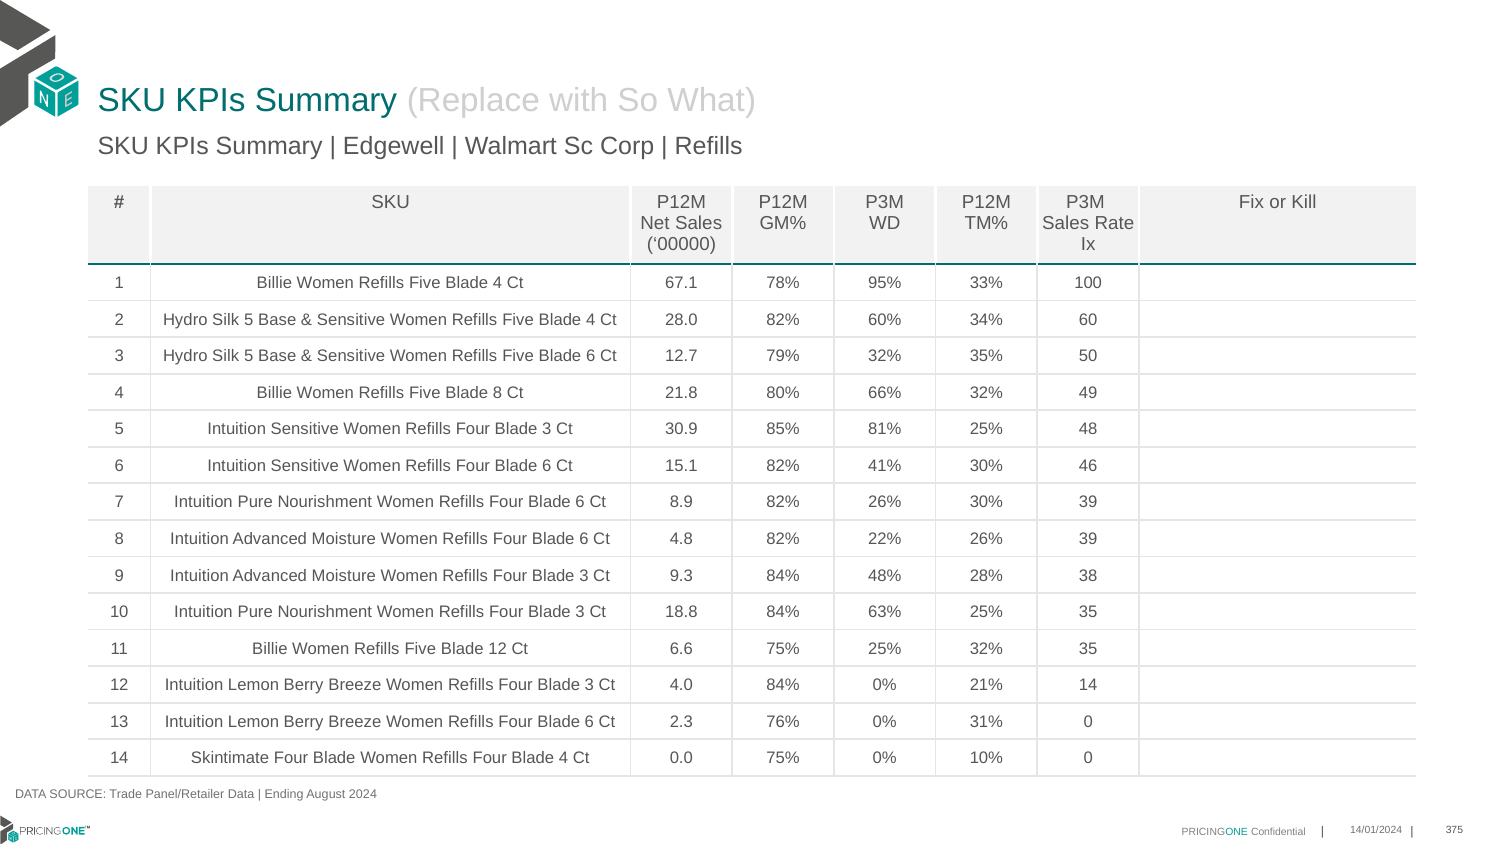

# SKU KPIs Summary (Replace with So What)
SKU KPIs Summary | Edgewell | Walmart Sc Corp | Refills
| # | SKU | P12M Net Sales (‘00000) | P12M GM% | P3M WD | P12M TM% | P3M Sales Rate Ix | Fix or Kill |
| --- | --- | --- | --- | --- | --- | --- | --- |
| 1 | Billie Women Refills Five Blade 4 Ct | 67.1 | 78% | 95% | 33% | 100 |  |
| 2 | Hydro Silk 5 Base & Sensitive Women Refills Five Blade 4 Ct | 28.0 | 82% | 60% | 34% | 60 |  |
| 3 | Hydro Silk 5 Base & Sensitive Women Refills Five Blade 6 Ct | 12.7 | 79% | 32% | 35% | 50 |  |
| 4 | Billie Women Refills Five Blade 8 Ct | 21.8 | 80% | 66% | 32% | 49 |  |
| 5 | Intuition Sensitive Women Refills Four Blade 3 Ct | 30.9 | 85% | 81% | 25% | 48 |  |
| 6 | Intuition Sensitive Women Refills Four Blade 6 Ct | 15.1 | 82% | 41% | 30% | 46 |  |
| 7 | Intuition Pure Nourishment Women Refills Four Blade 6 Ct | 8.9 | 82% | 26% | 30% | 39 |  |
| 8 | Intuition Advanced Moisture Women Refills Four Blade 6 Ct | 4.8 | 82% | 22% | 26% | 39 |  |
| 9 | Intuition Advanced Moisture Women Refills Four Blade 3 Ct | 9.3 | 84% | 48% | 28% | 38 |  |
| 10 | Intuition Pure Nourishment Women Refills Four Blade 3 Ct | 18.8 | 84% | 63% | 25% | 35 |  |
| 11 | Billie Women Refills Five Blade 12 Ct | 6.6 | 75% | 25% | 32% | 35 |  |
| 12 | Intuition Lemon Berry Breeze Women Refills Four Blade 3 Ct | 4.0 | 84% | 0% | 21% | 14 |  |
| 13 | Intuition Lemon Berry Breeze Women Refills Four Blade 6 Ct | 2.3 | 76% | 0% | 31% | 0 |  |
| 14 | Skintimate Four Blade Women Refills Four Blade 4 Ct | 0.0 | 75% | 0% | 10% | 0 |  |
DATA SOURCE: Trade Panel/Retailer Data | Ending August 2024

14/01/2024
375